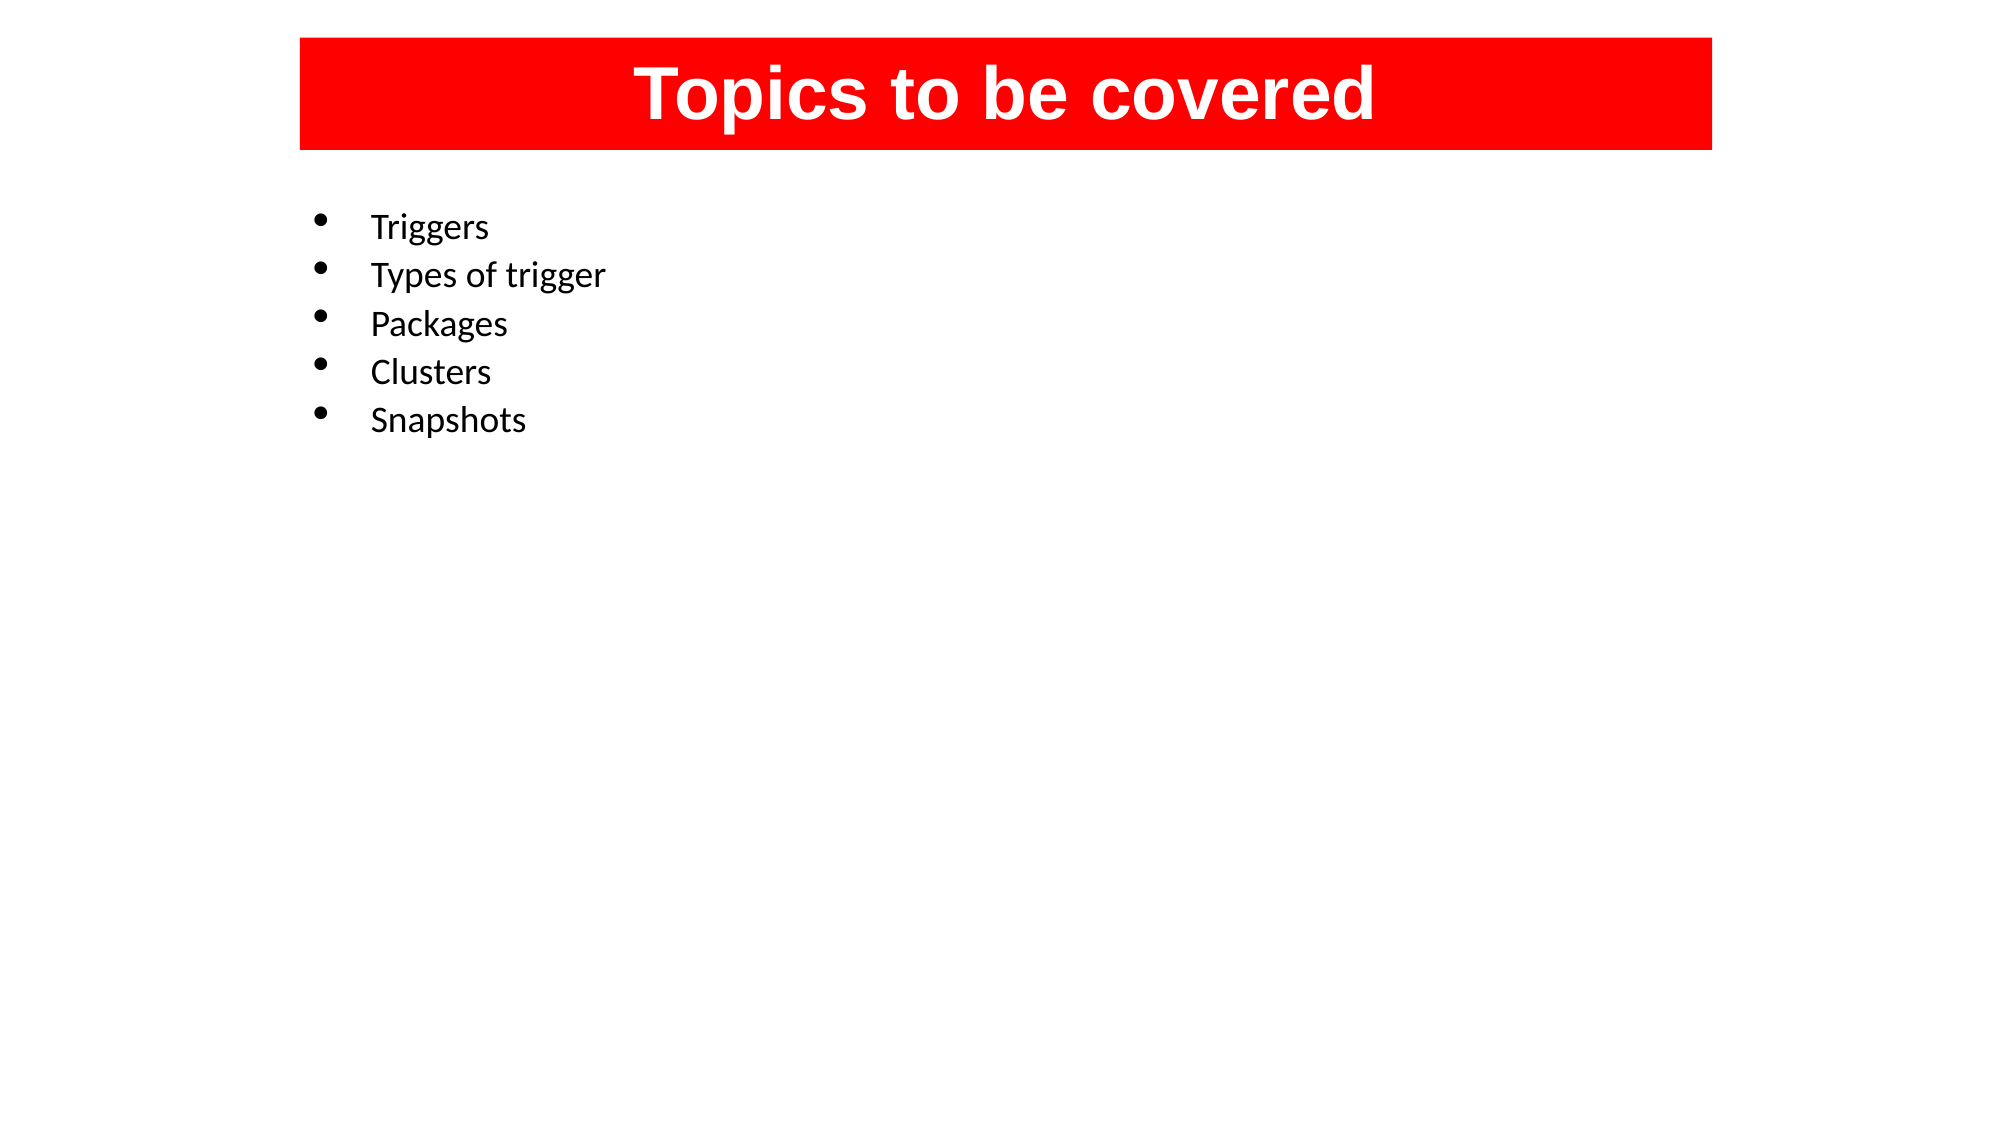

Topics to be covered
Triggers
Types of trigger
Packages
Clusters
Snapshots